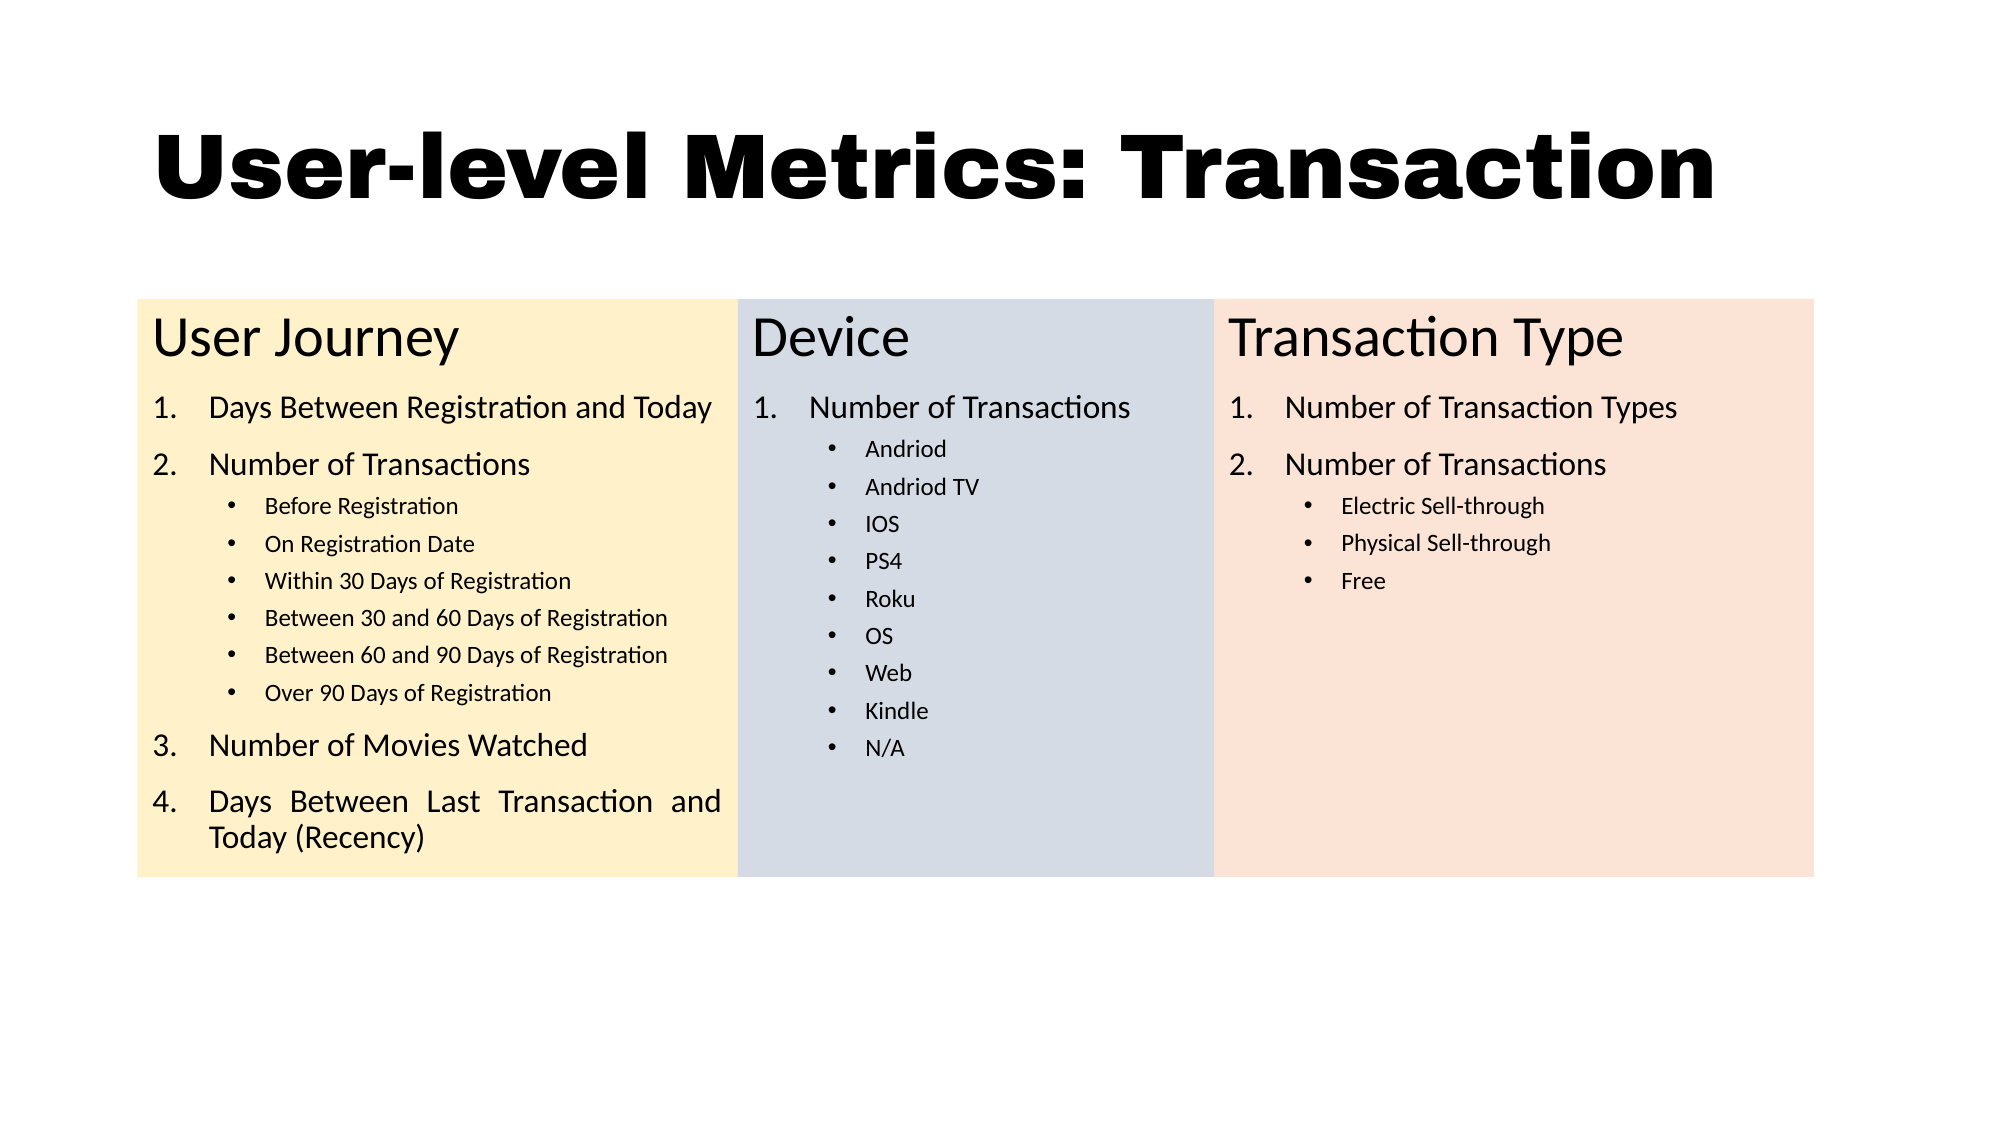

# User-level Metrics: Transaction
User Journey
Days Between Registration and Today
Number of Transactions
Before Registration
On Registration Date
Within 30 Days of Registration
Between 30 and 60 Days of Registration
Between 60 and 90 Days of Registration
Over 90 Days of Registration
Number of Movies Watched
Days Between Last Transaction and Today (Recency)

Device
Number of Transactions
Andriod
Andriod TV
IOS
PS4
Roku
OS
Web
Kindle
N/A

Transaction Type
Number of Transaction Types
Number of Transactions
Electric Sell-through
Physical Sell-through
Free